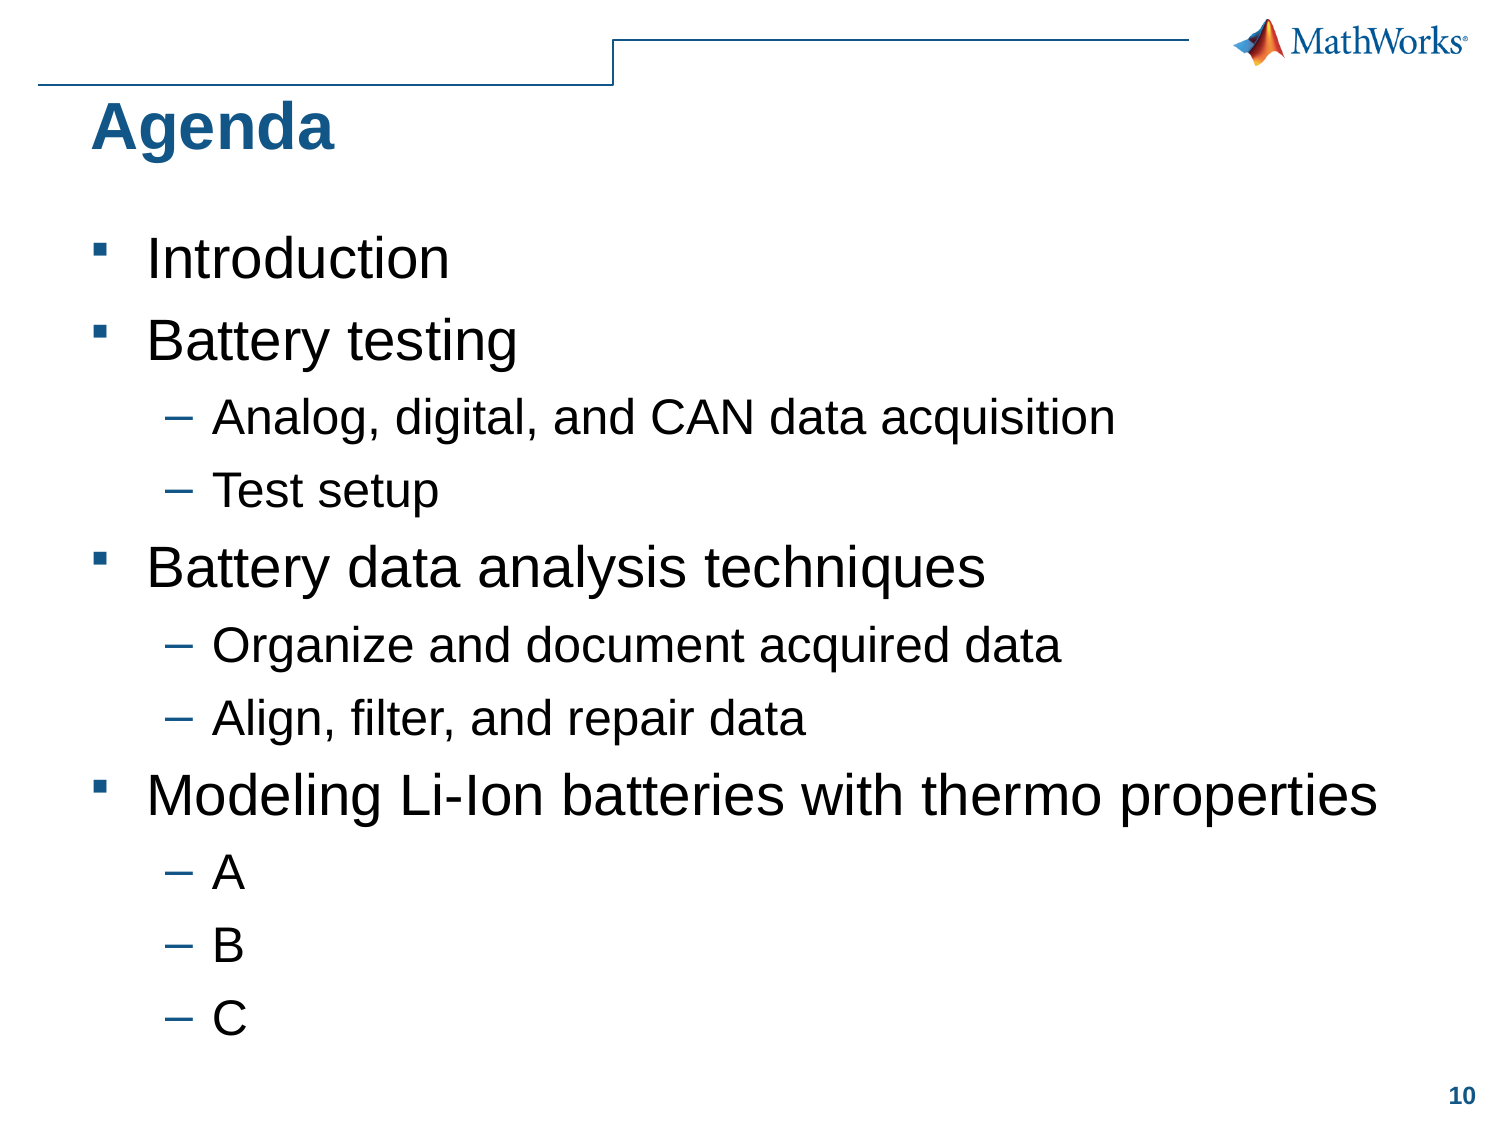

# Agenda
Introduction
Battery testing
Analog, digital, and CAN data acquisition
Test setup
Battery data analysis techniques
Organize and document acquired data
Align, filter, and repair data
Modeling Li-Ion batteries with thermo properties
A
B
C